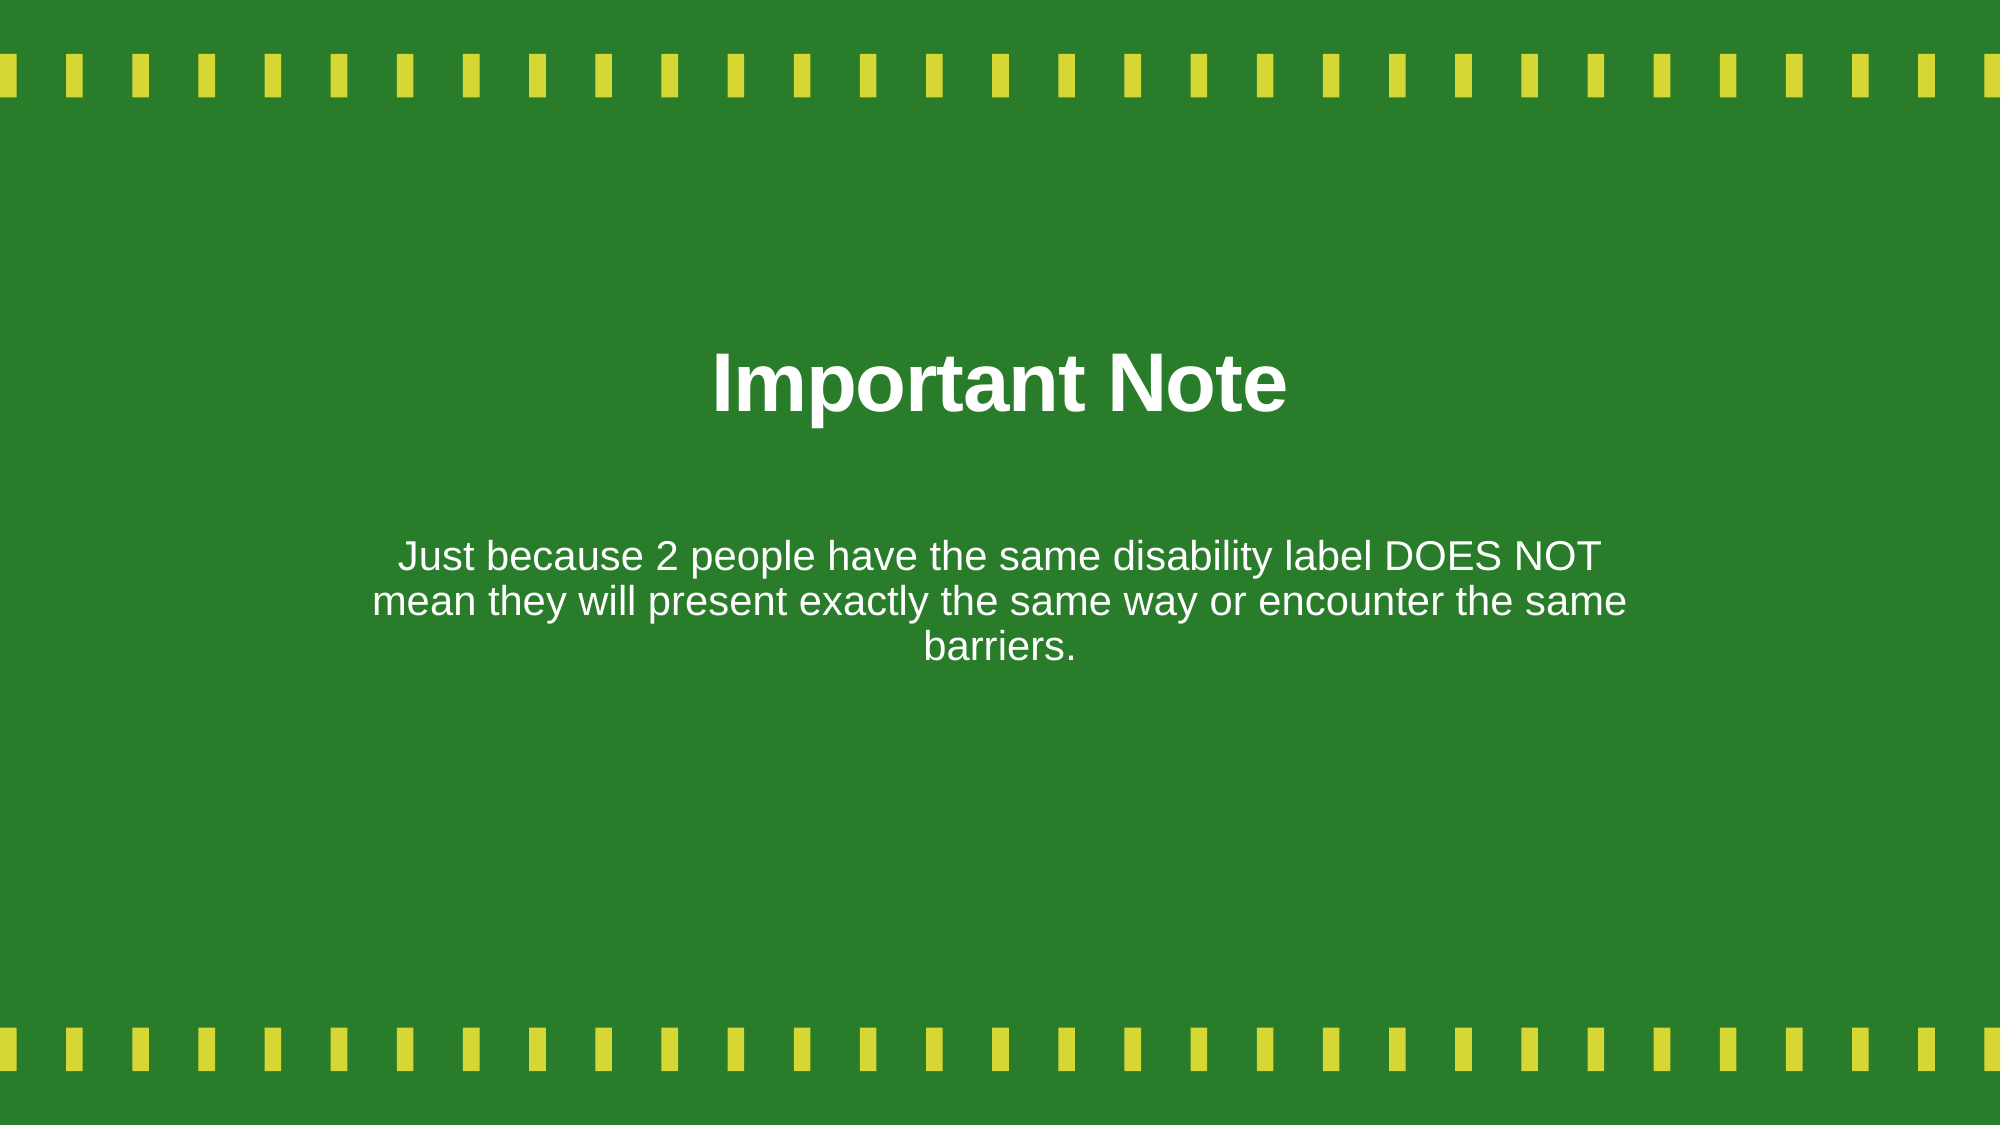

# Important Note
Just because 2 people have the same disability label DOES NOT mean they will present exactly the same way or encounter the same barriers.